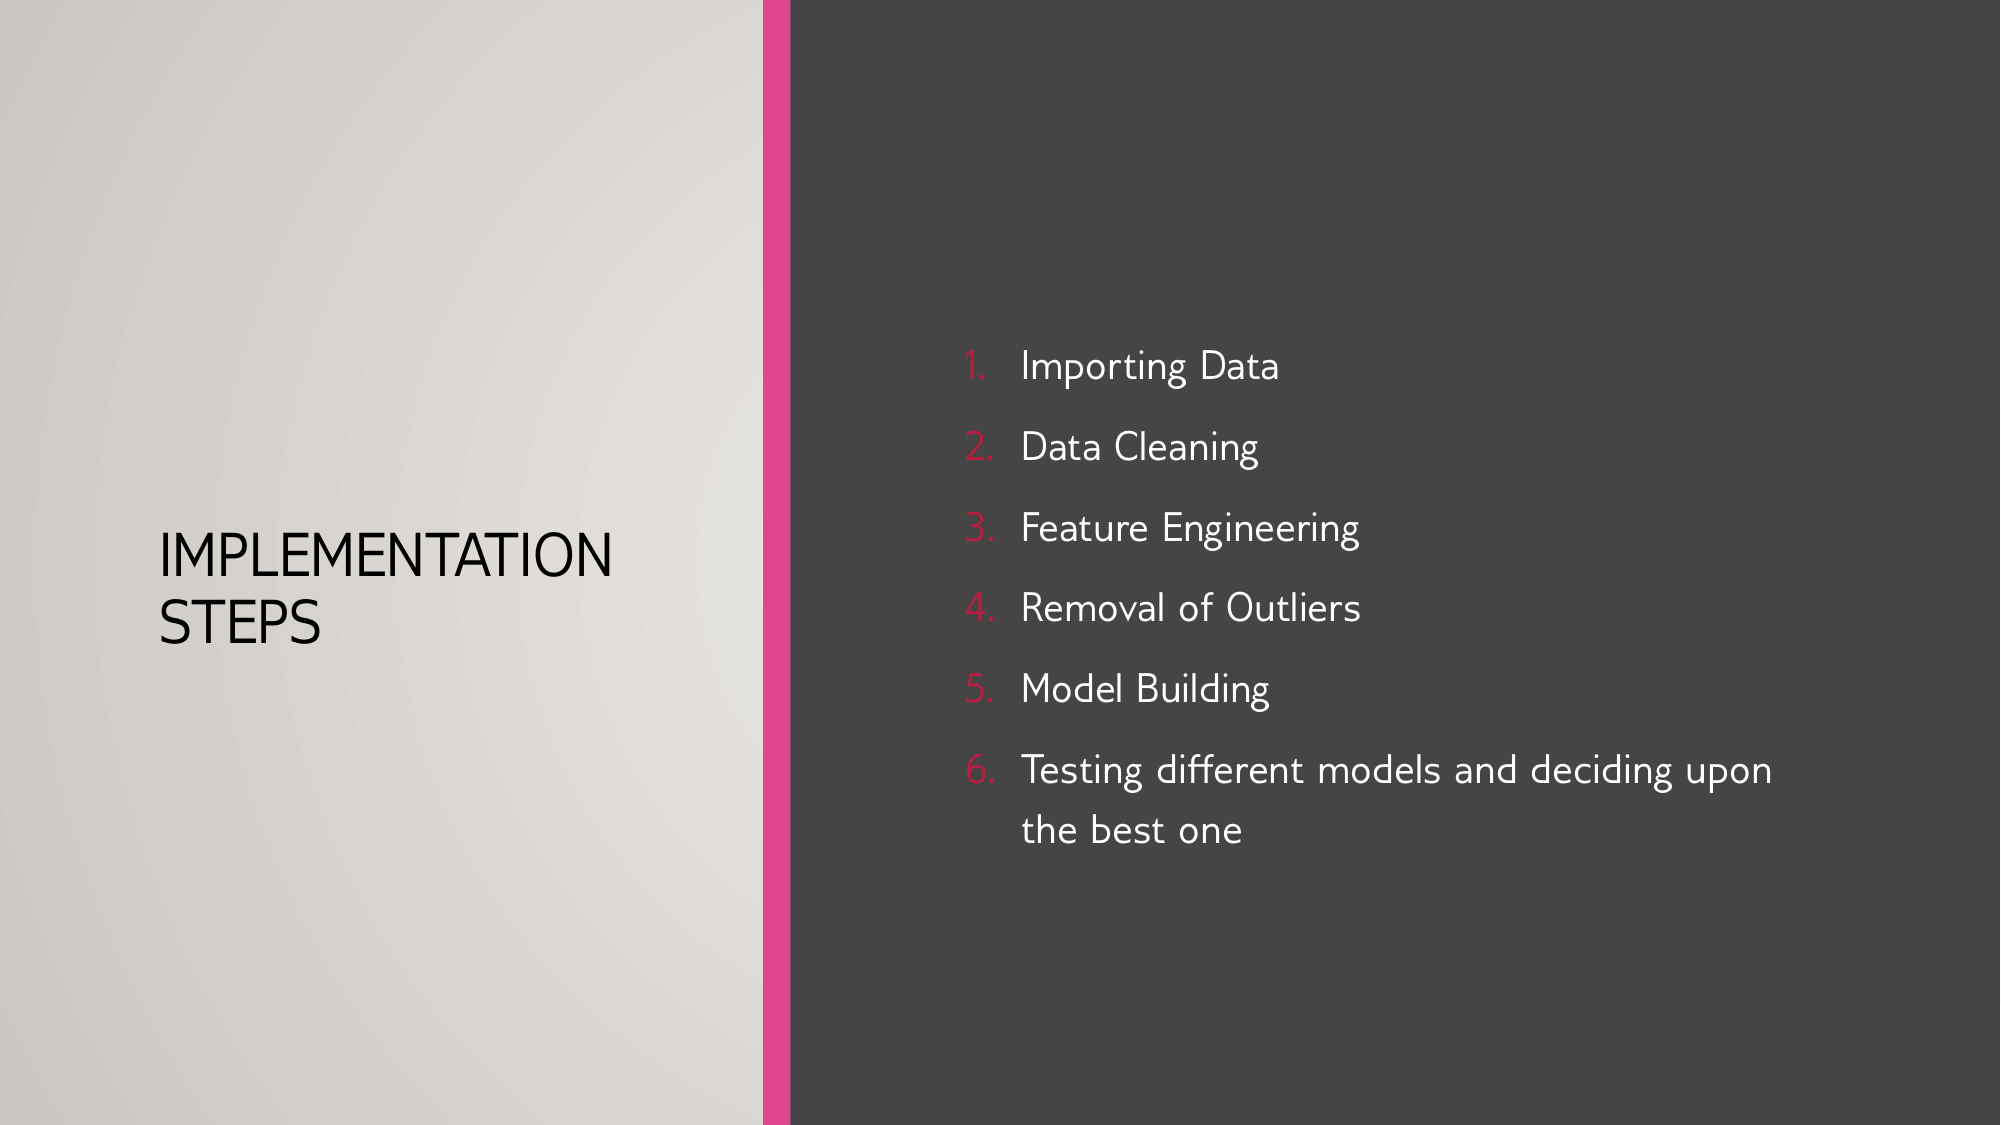

# Implementation Steps
Importing Data
Data Cleaning
Feature Engineering
Removal of Outliers
Model Building
Testing different models and deciding upon the best one